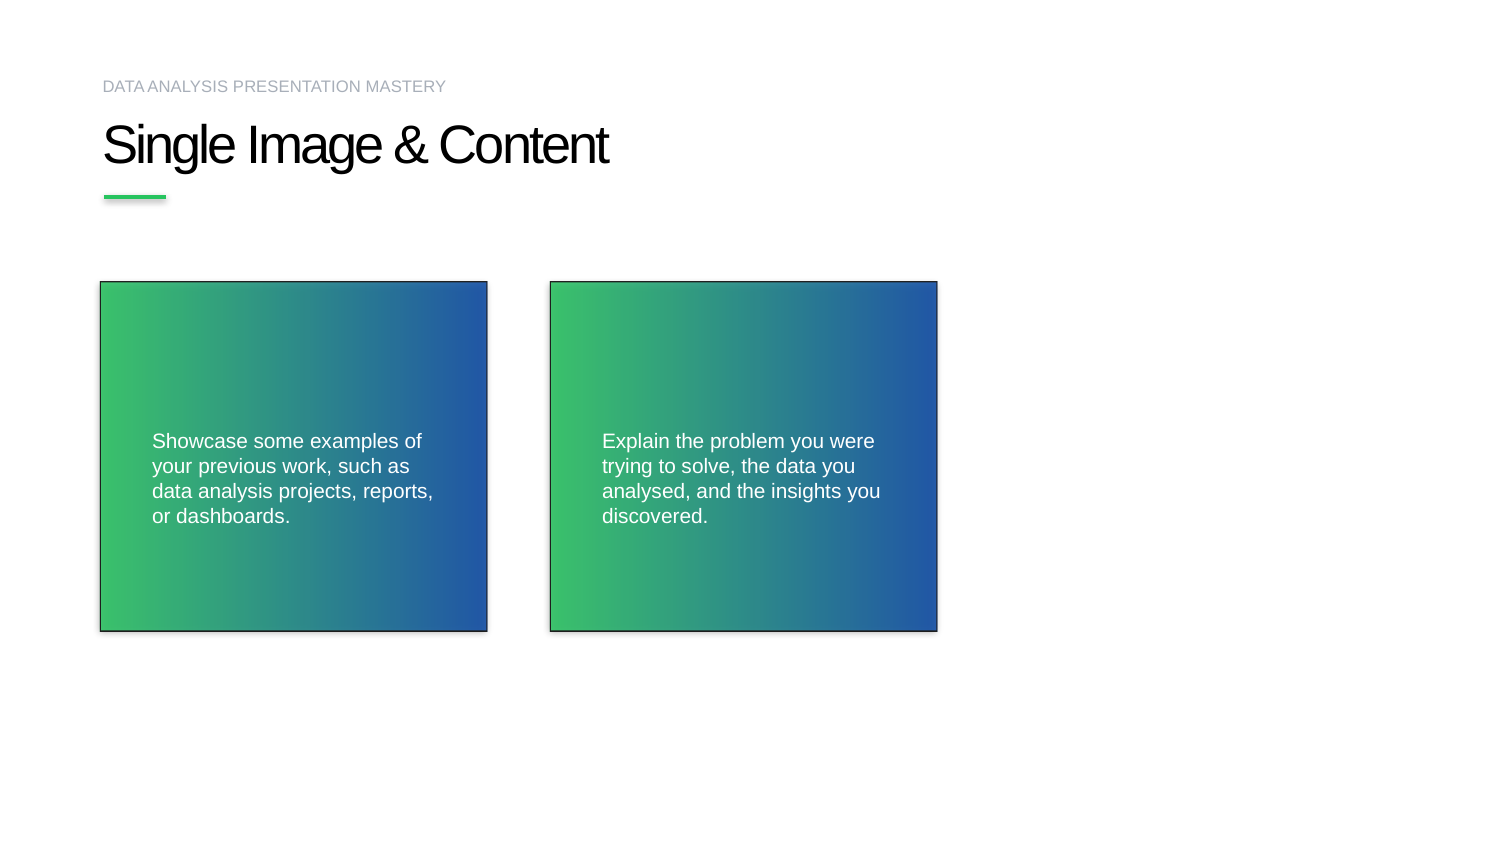

DATA ANALYSIS PRESENTATION MASTERY​
# Single Image & Content

Showcase some examples of your previous work, such as data analysis projects, reports, or dashboards.​
Explain the problem you were trying to solve, the data you analysed, and the insights you discovered.​